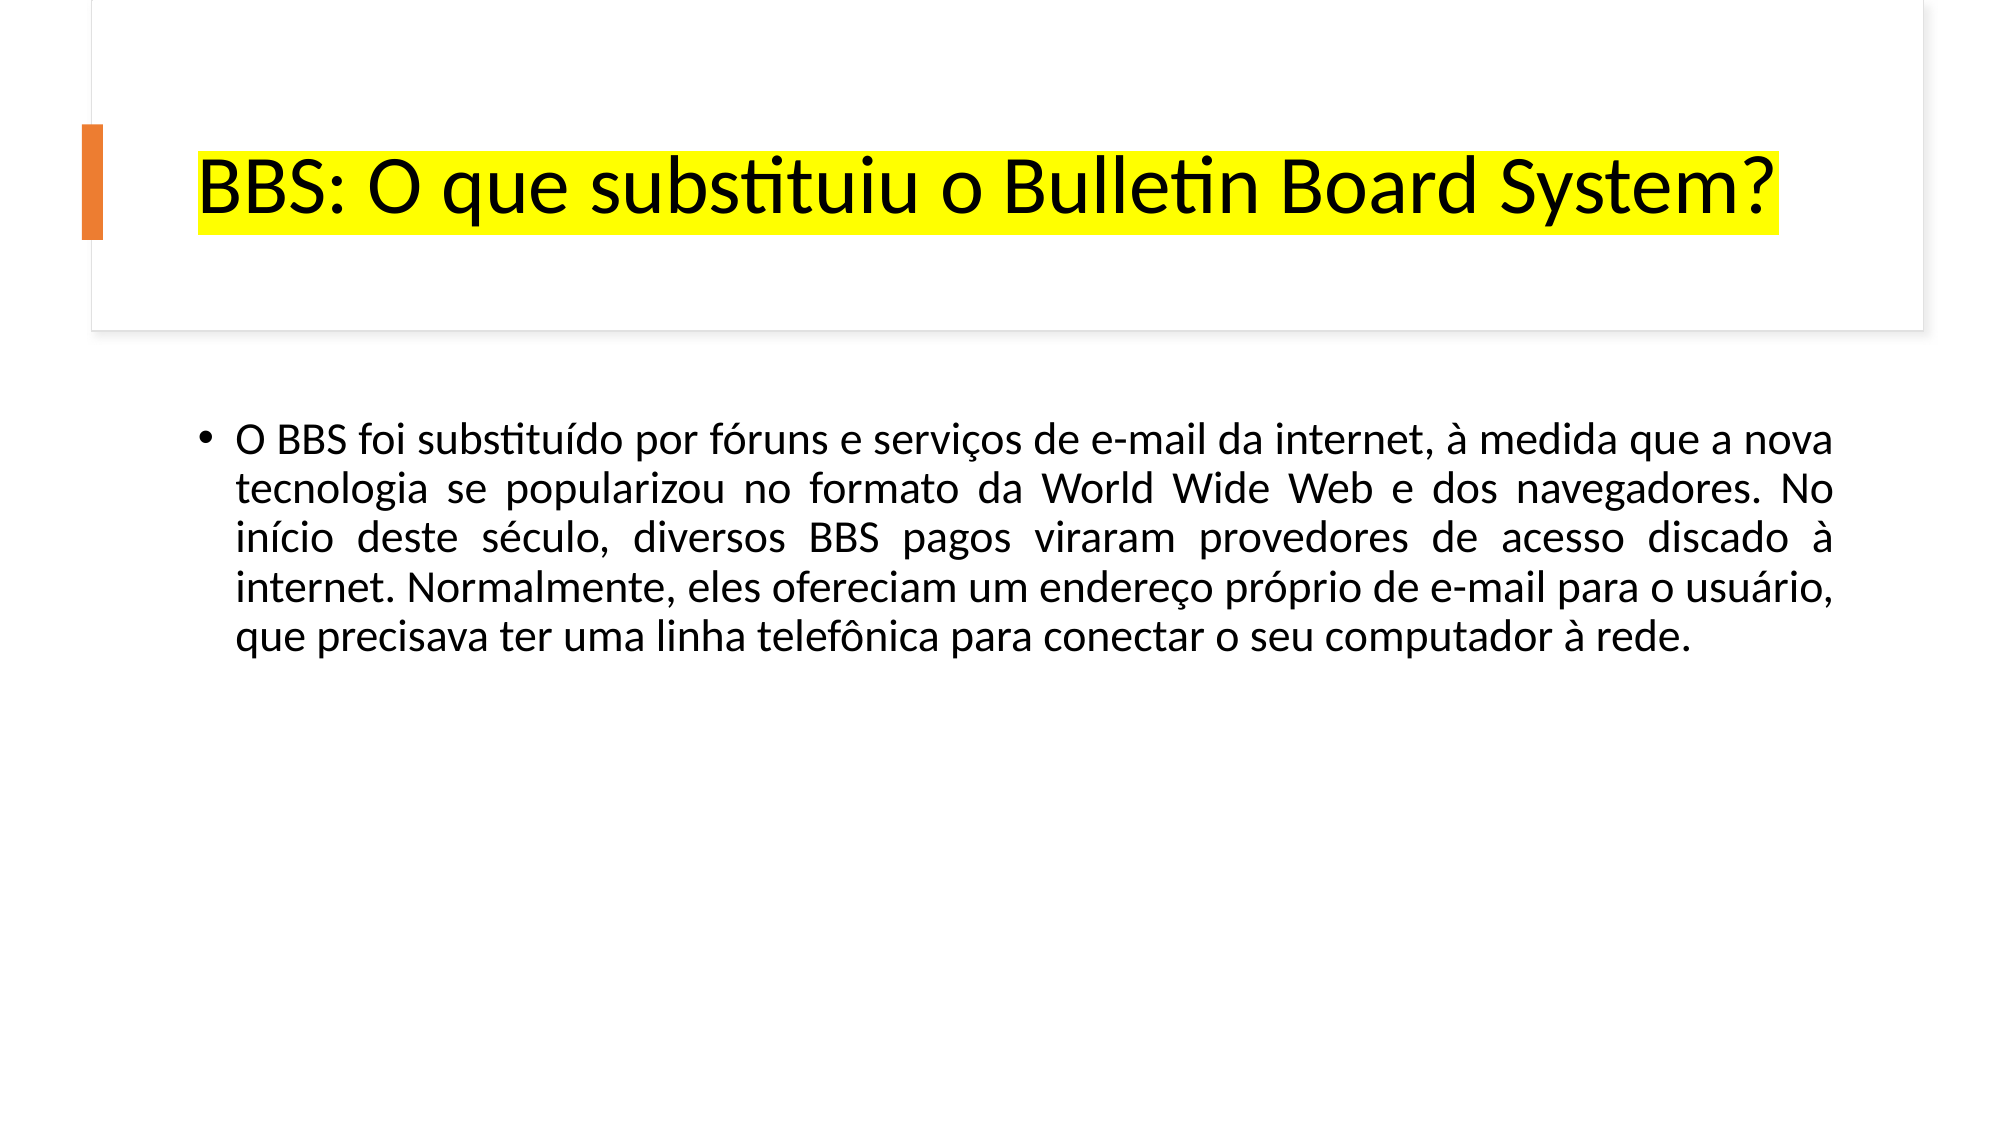

# BBS: O que substituiu o Bulletin Board System?

O BBS foi substituído por fóruns e serviços de e-mail da internet, à medida que a nova tecnologia se popularizou no formato da World Wide Web e dos navegadores. No início deste século, diversos BBS pagos viraram provedores de acesso discado à internet. Normalmente, eles ofereciam um endereço próprio de e-mail para o usuário, que precisava ter uma linha telefônica para conectar o seu computador à rede.